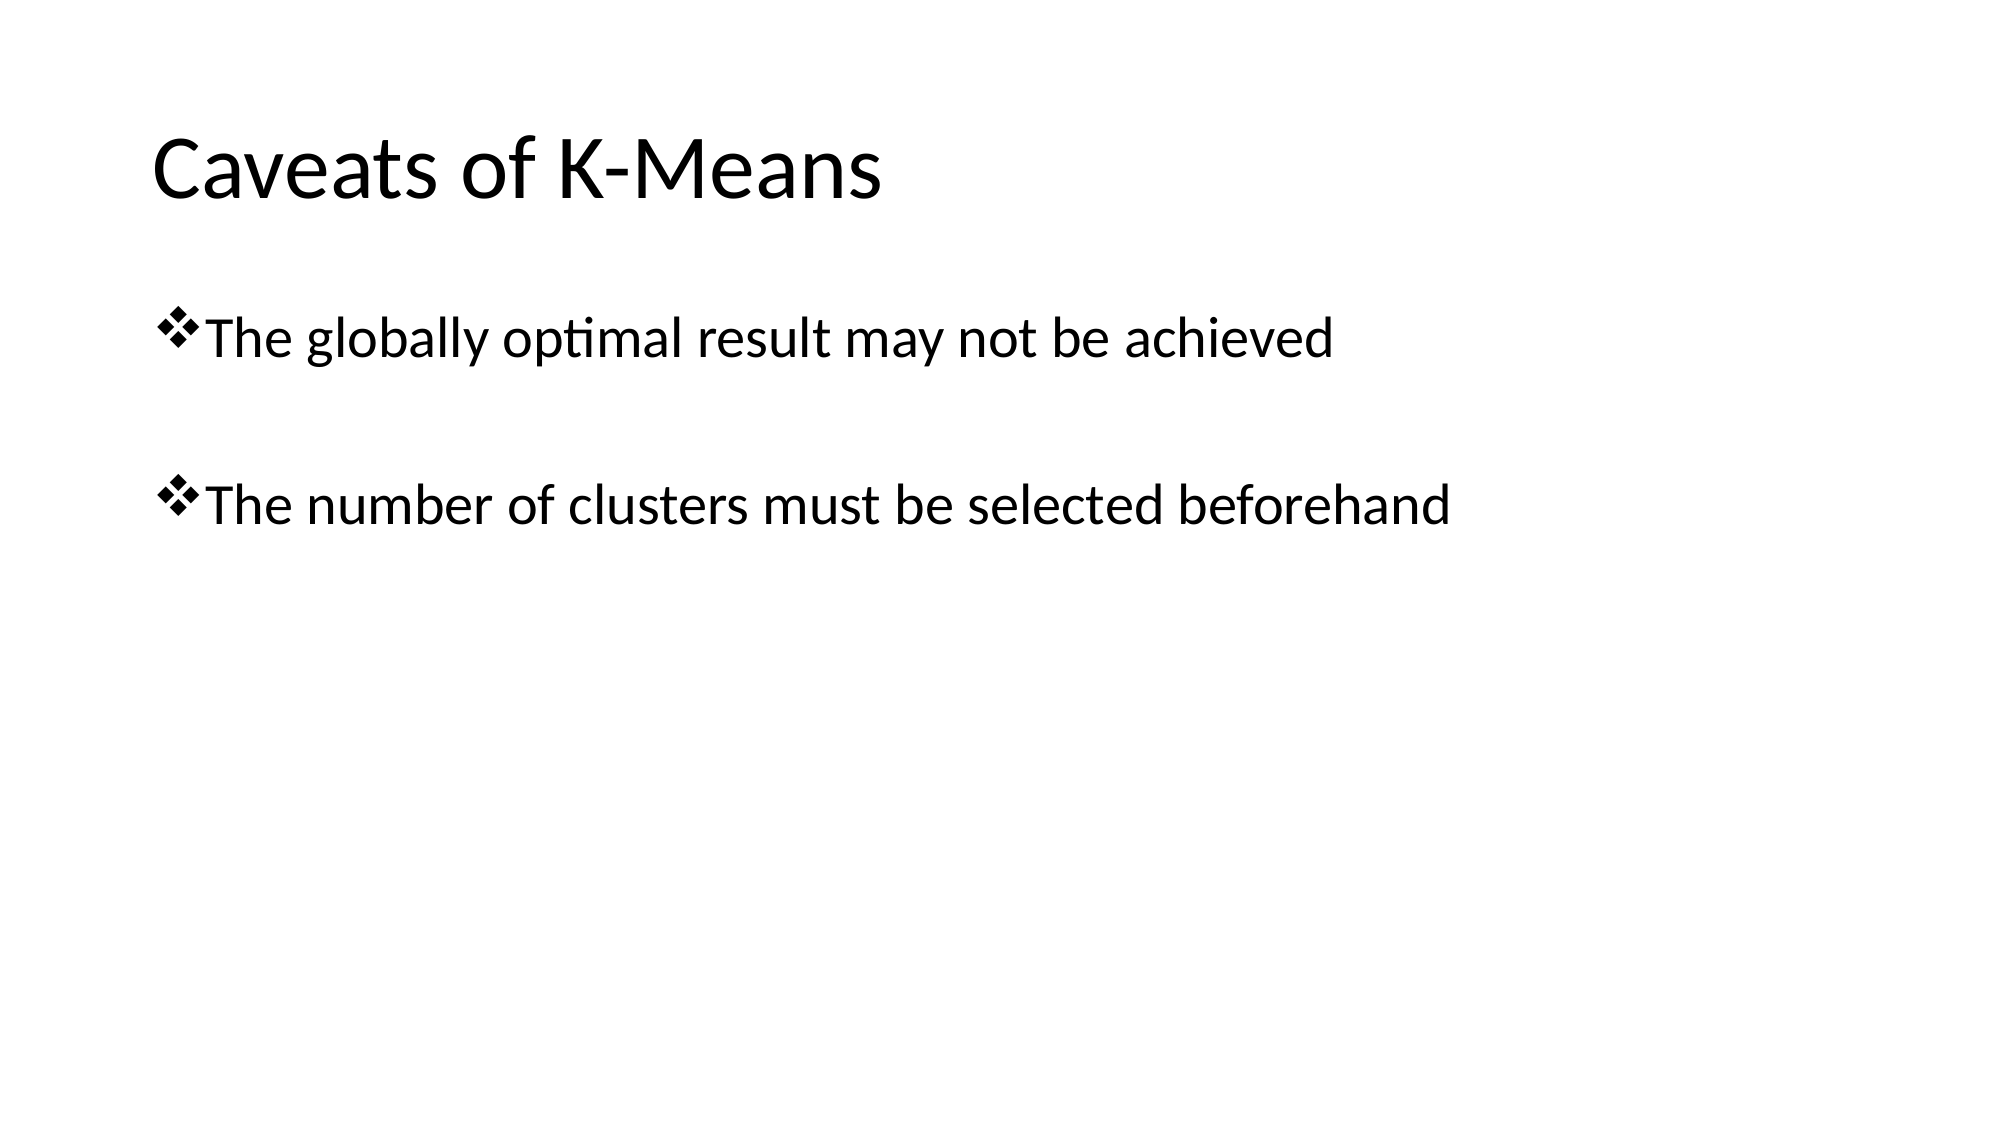

# Caveats of K-Means
The globally optimal result may not be achieved

The number of clusters must be selected beforehand